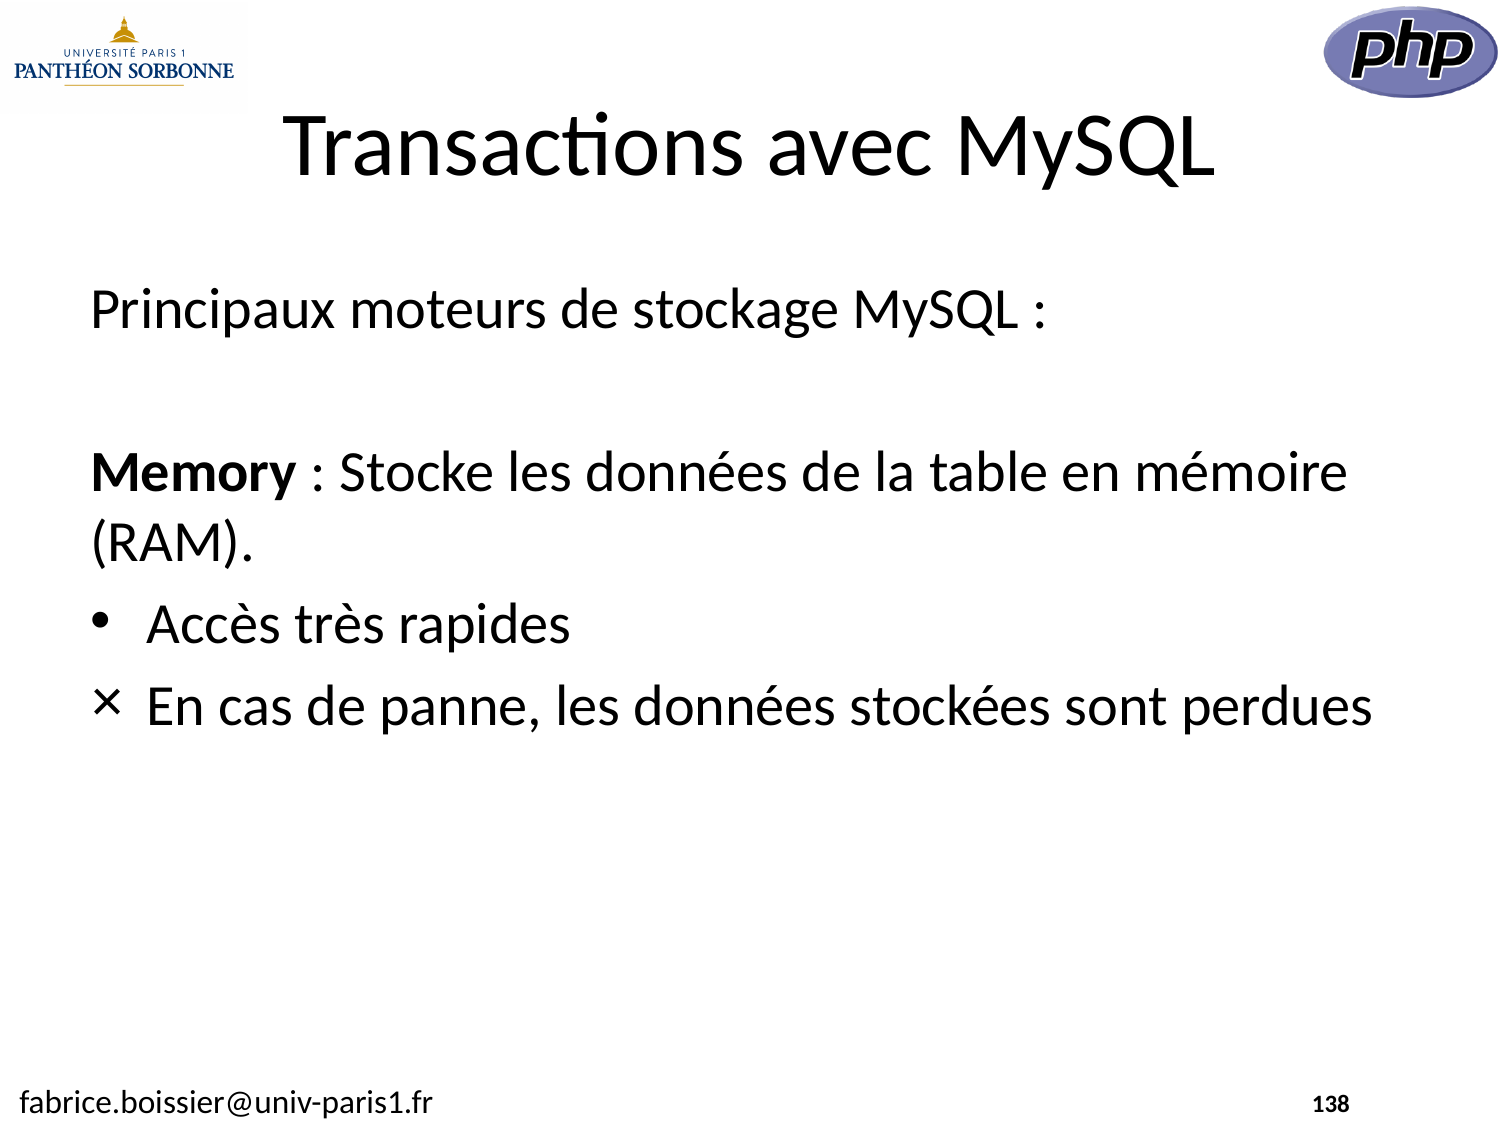

# Transactions avec MySQL
Principaux moteurs de stockage MySQL :

Memory : Stocke les données de la table en mémoire (RAM).
Accès très rapides
En cas de panne, les données stockées sont perdues
138